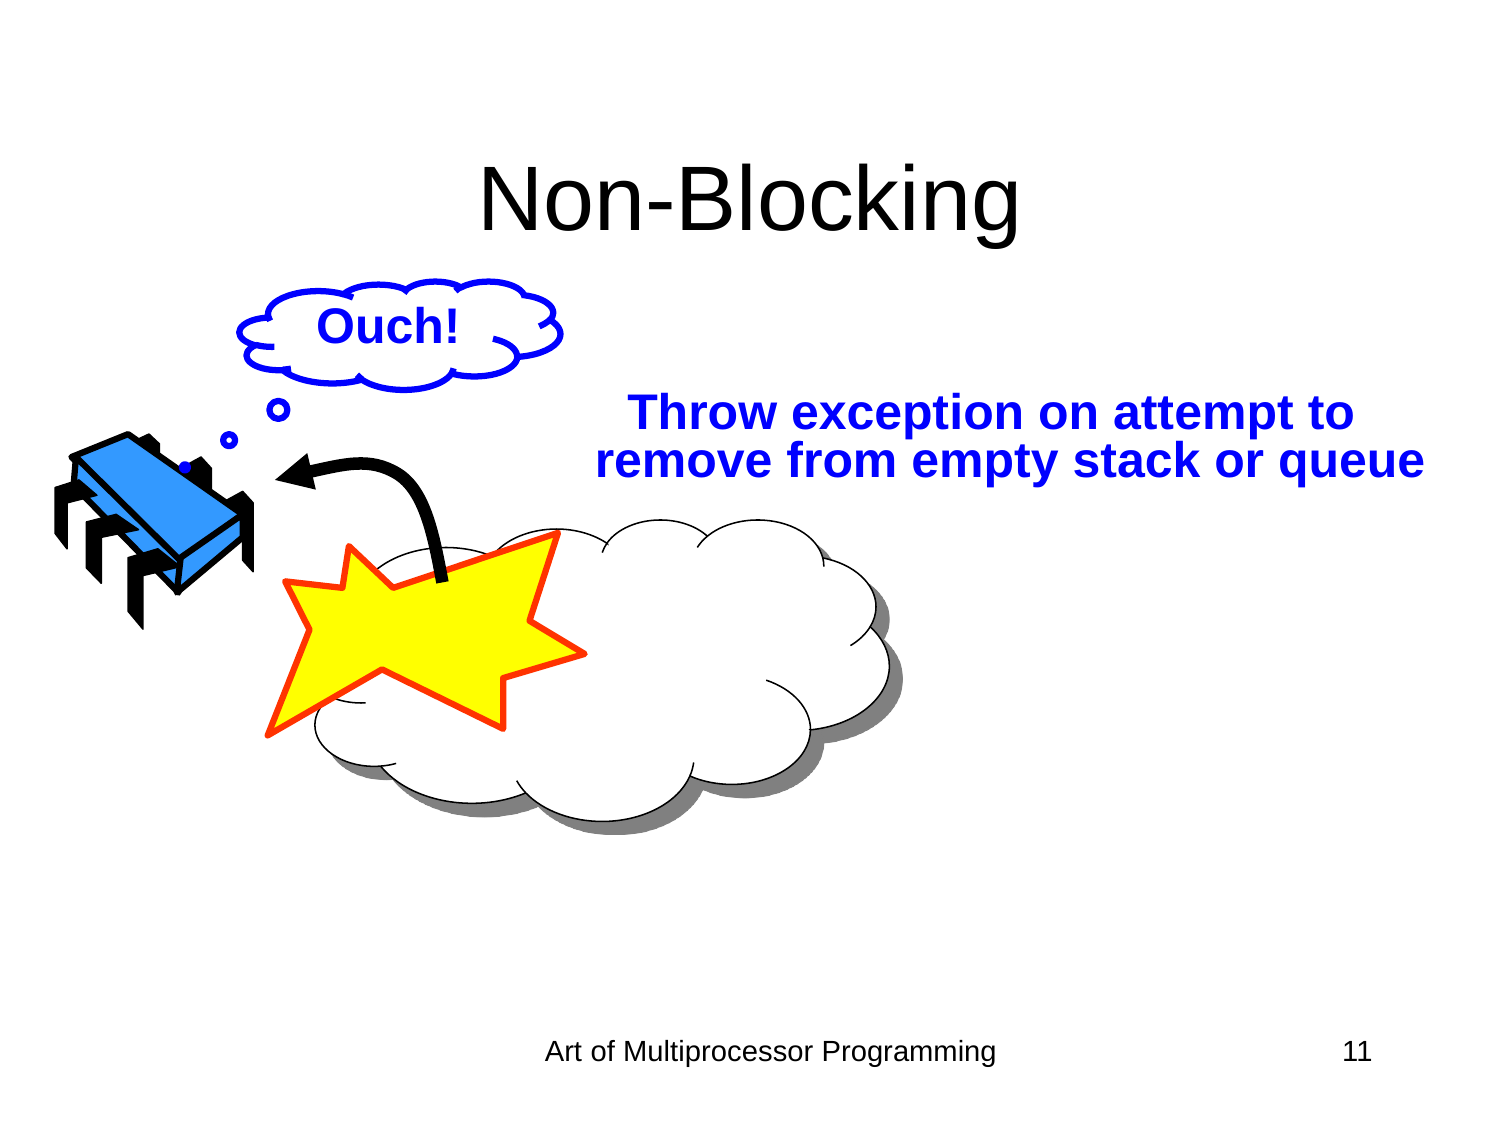

# Non-Blocking
Ouch!
Throw exception on attempt to remove from empty stack or queue

Art of Multiprocessor Programming
11